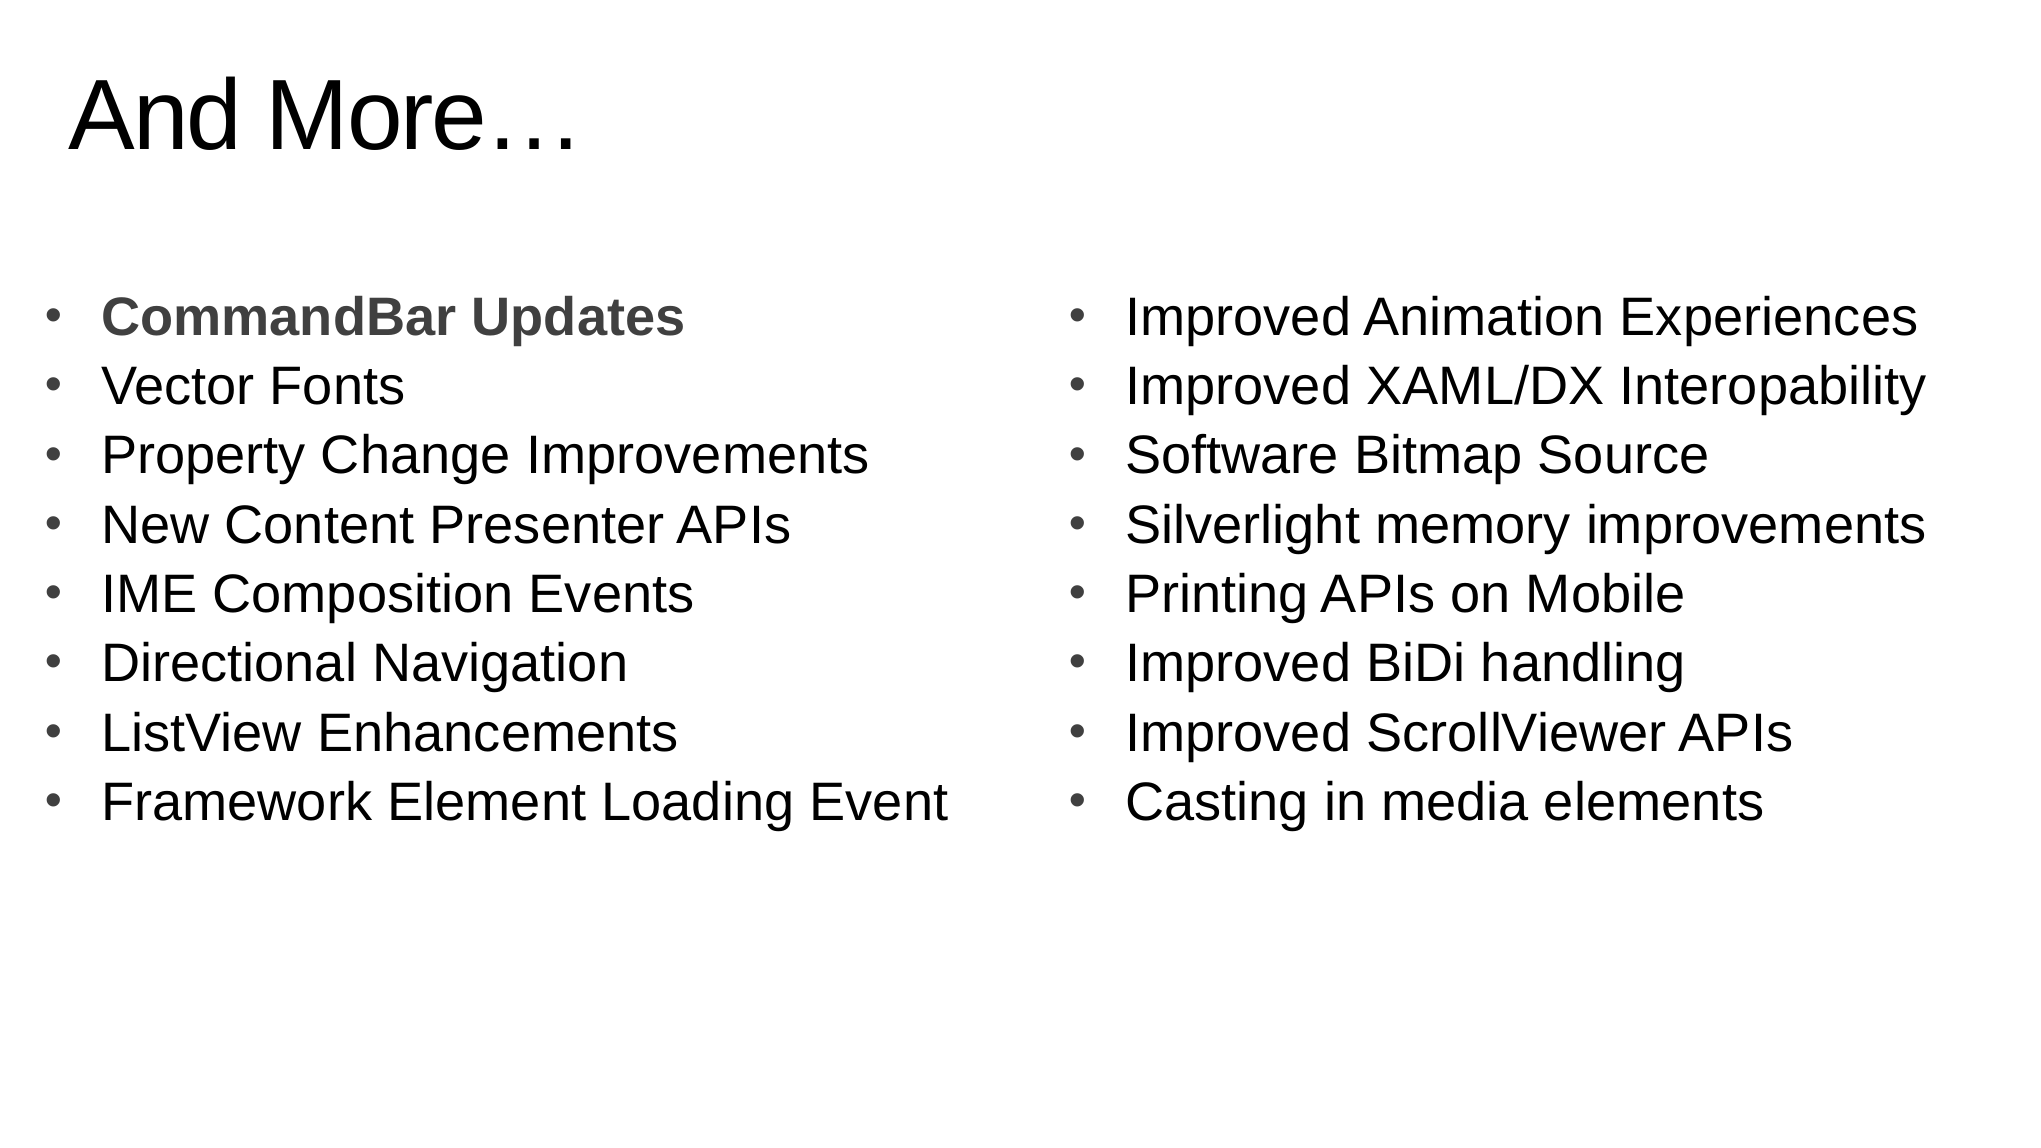

# And More…
CommandBar Updates
Vector Fonts
Property Change Improvements
New Content Presenter APIs
IME Composition Events
Directional Navigation
ListView Enhancements
Framework Element Loading Event

Improved Animation Experiences
Improved XAML/DX Interopability
Software Bitmap Source
Silverlight memory improvements
Printing APIs on Mobile
Improved BiDi handling
Improved ScrollViewer APIs
Casting in media elements